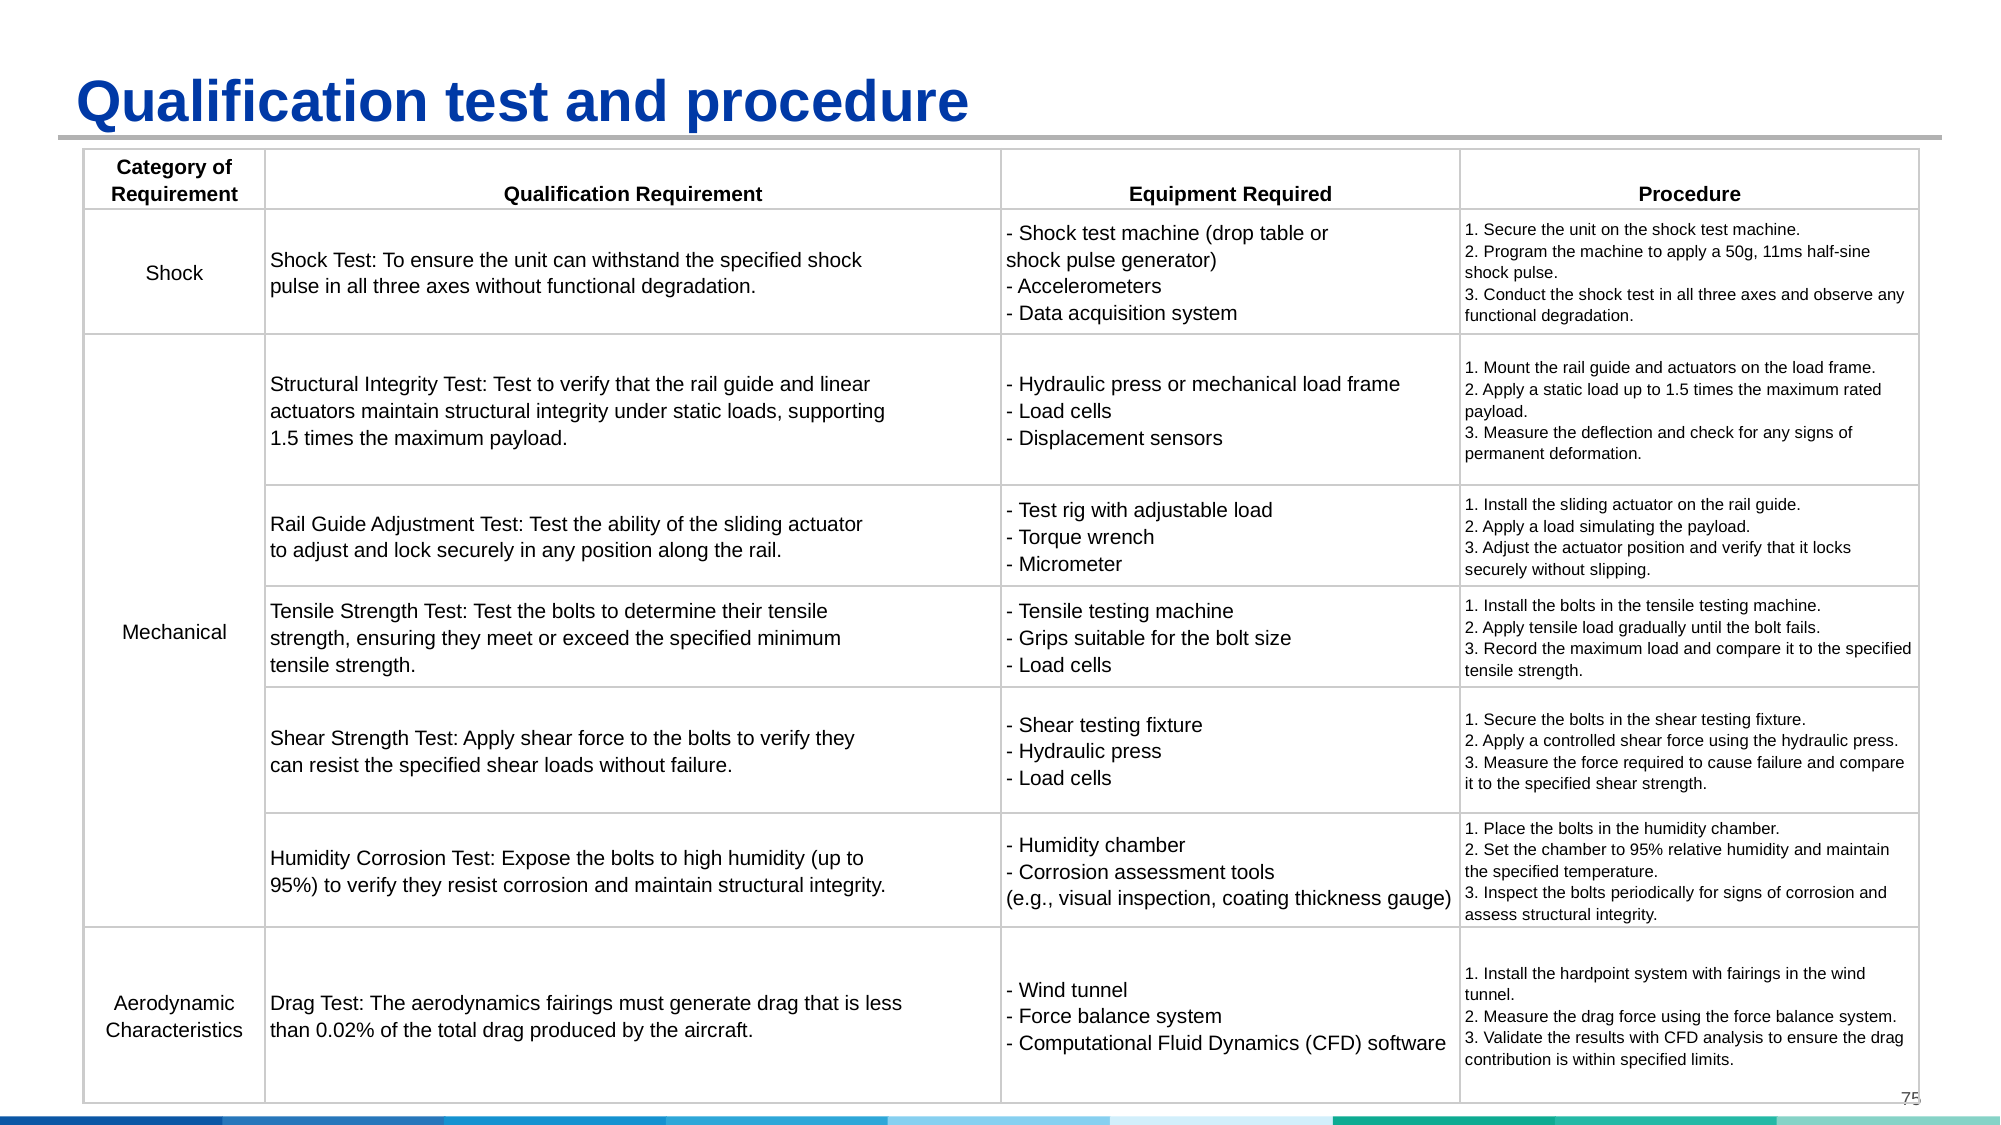

# Qualification test and procedure
| Category of Requirement | Qualification Requirement | Equipment Required | Procedure |
| --- | --- | --- | --- |
| Shock | Shock Test: To ensure the unit can withstand the specified shock pulse in all three axes without functional degradation. | - Shock test machine (drop table or shock pulse generator) - Accelerometers - Data acquisition system | 1. Secure the unit on the shock test machine. 2. Program the machine to apply a 50g, 11ms half-sine shock pulse. 3. Conduct the shock test in all three axes and observe any functional degradation. |
| Mechanical | Structural Integrity Test: Test to verify that the rail guide and linear actuators maintain structural integrity under static loads, supporting 1.5 times the maximum payload. | - Hydraulic press or mechanical load frame - Load cells - Displacement sensors | 1. Mount the rail guide and actuators on the load frame. 2. Apply a static load up to 1.5 times the maximum rated payload. 3. Measure the deflection and check for any signs of permanent deformation. |
|  | Rail Guide Adjustment Test: Test the ability of the sliding actuator to adjust and lock securely in any position along the rail. | - Test rig with adjustable load - Torque wrench - Micrometer | 1. Install the sliding actuator on the rail guide. 2. Apply a load simulating the payload. 3. Adjust the actuator position and verify that it locks securely without slipping. |
|  | Tensile Strength Test: Test the bolts to determine their tensile strength, ensuring they meet or exceed the specified minimum tensile strength. | - Tensile testing machine - Grips suitable for the bolt size - Load cells | 1. Install the bolts in the tensile testing machine. 2. Apply tensile load gradually until the bolt fails. 3. Record the maximum load and compare it to the specified tensile strength. |
|  | Shear Strength Test: Apply shear force to the bolts to verify they can resist the specified shear loads without failure. | - Shear testing fixture - Hydraulic press - Load cells | 1. Secure the bolts in the shear testing fixture. 2. Apply a controlled shear force using the hydraulic press. 3. Measure the force required to cause failure and compare it to the specified shear strength. |
|  | Humidity Corrosion Test: Expose the bolts to high humidity (up to 95%) to verify they resist corrosion and maintain structural integrity. | - Humidity chamber - Corrosion assessment tools (e.g., visual inspection, coating thickness gauge) | 1. Place the bolts in the humidity chamber. 2. Set the chamber to 95% relative humidity and maintain the specified temperature. 3. Inspect the bolts periodically for signs of corrosion and assess structural integrity. |
| Aerodynamic Characteristics | Drag Test: The aerodynamics fairings must generate drag that is less than 0.02% of the total drag produced by the aircraft. | - Wind tunnel - Force balance system - Computational Fluid Dynamics (CFD) software | 1. Install the hardpoint system with fairings in the wind tunnel. 2. Measure the drag force using the force balance system. 3. Validate the results with CFD analysis to ensure the drag contribution is within specified limits. |
75